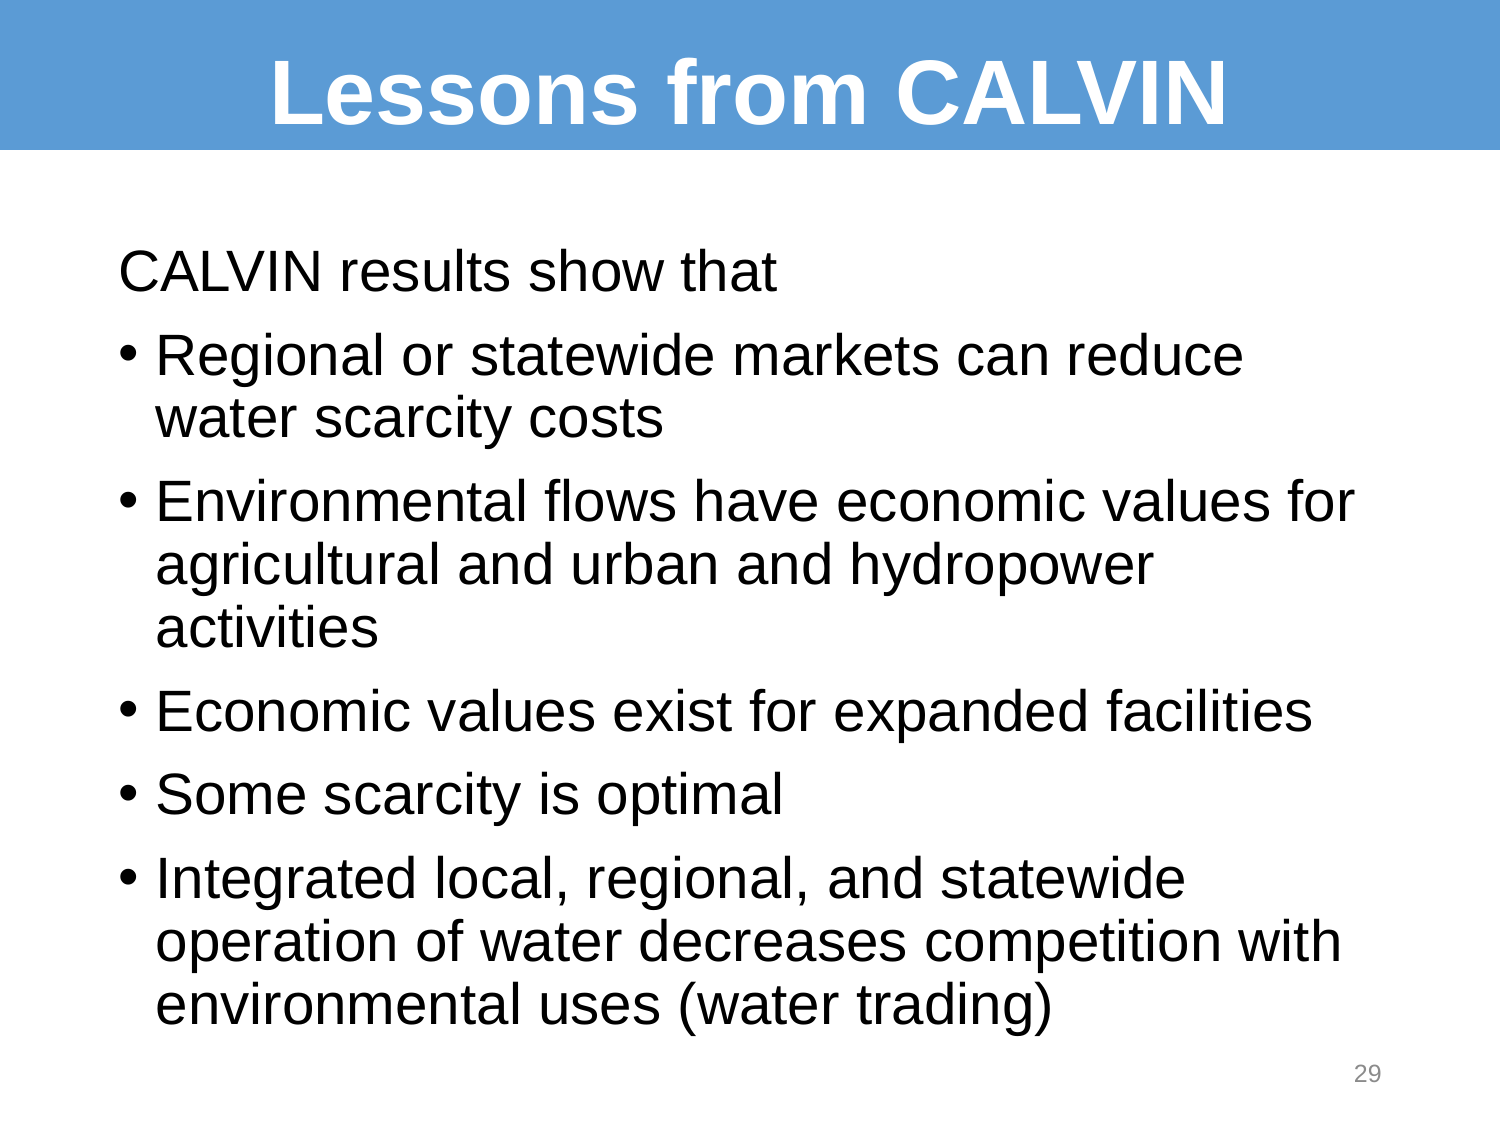

# Lessons from CALVIN
CALVIN results show that
Regional or statewide markets can reduce water scarcity costs
Environmental flows have economic values for agricultural and urban and hydropower activities
Economic values exist for expanded facilities
Some scarcity is optimal
Integrated local, regional, and statewide operation of water decreases competition with environmental uses (water trading)
29